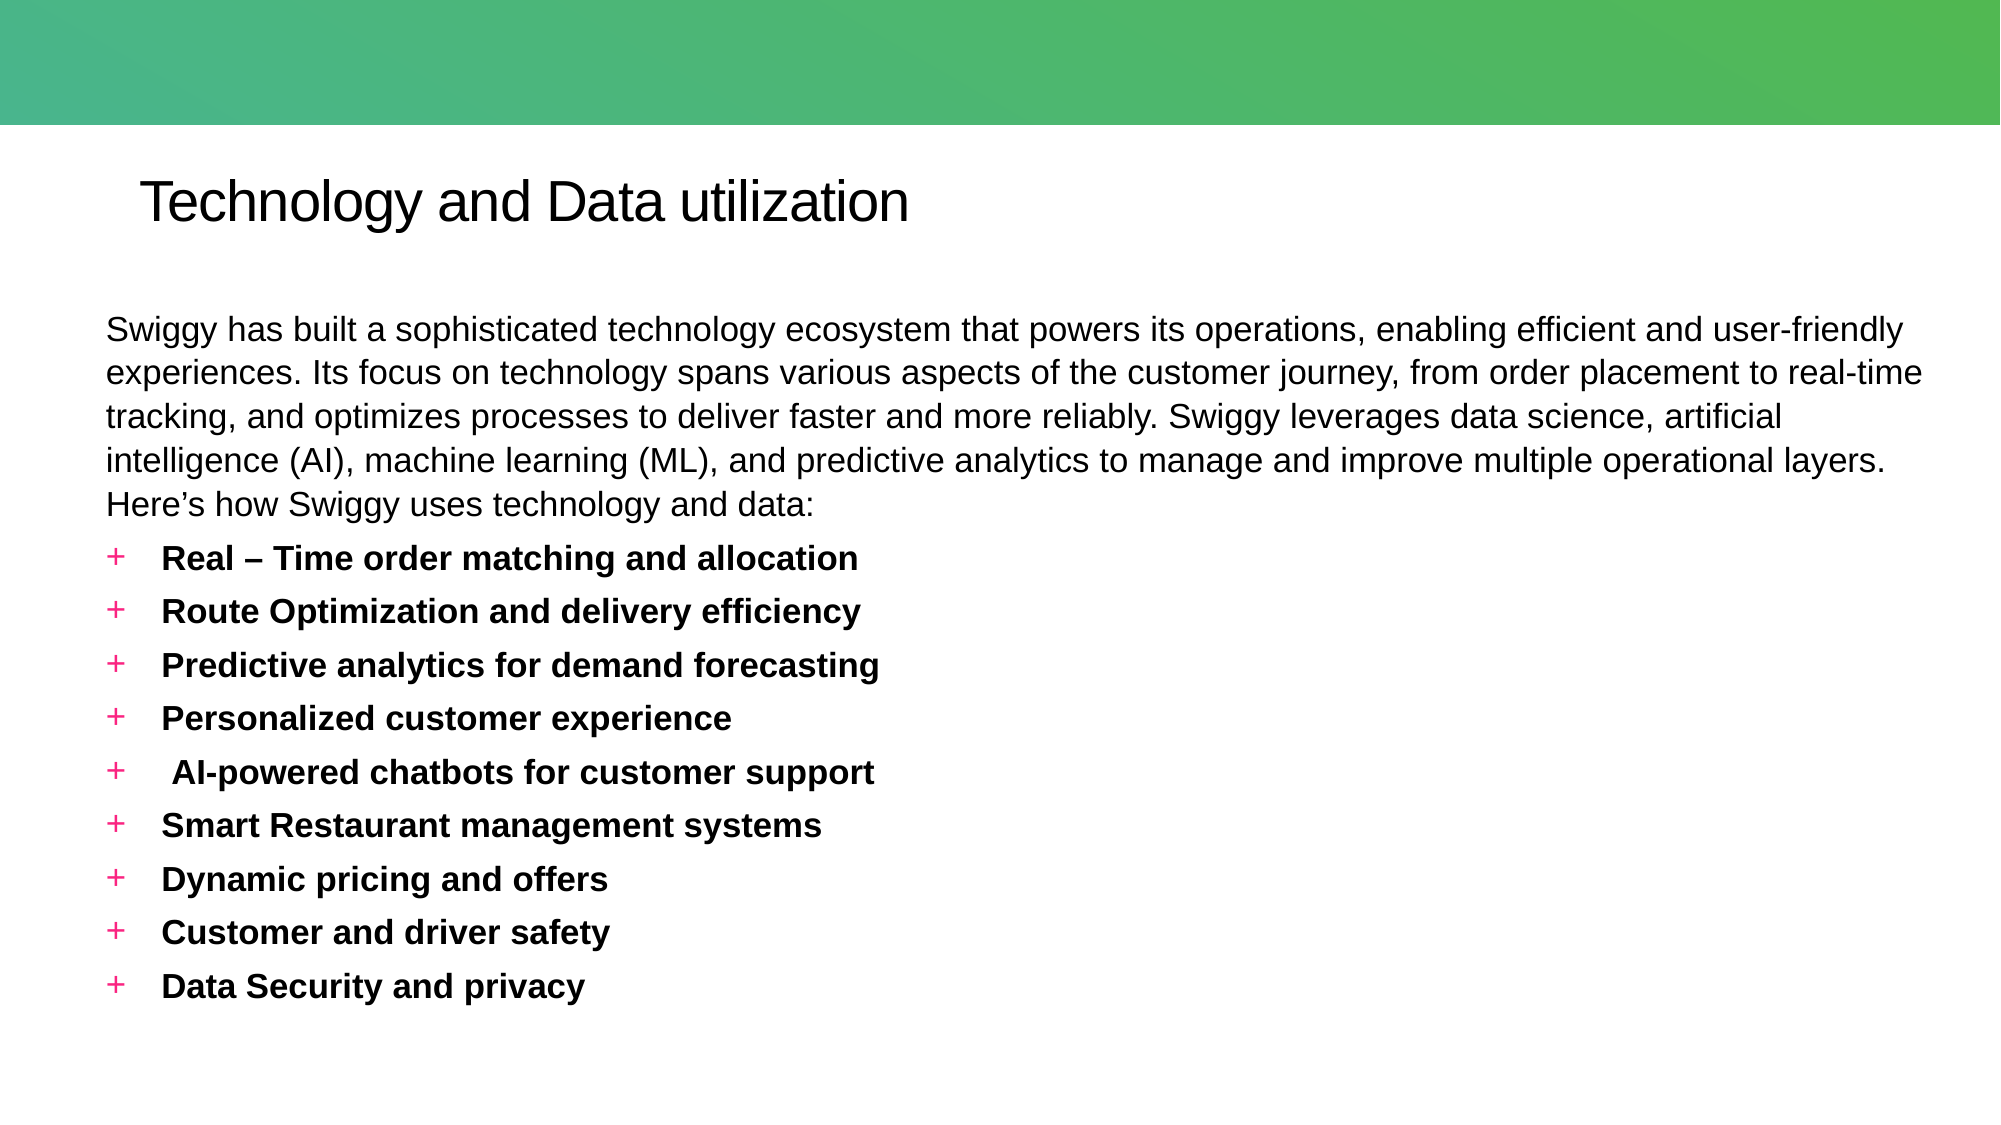

# Technology and Data utilization
Swiggy has built a sophisticated technology ecosystem that powers its operations, enabling efficient and user-friendly experiences. Its focus on technology spans various aspects of the customer journey, from order placement to real-time tracking, and optimizes processes to deliver faster and more reliably. Swiggy leverages data science, artificial intelligence (AI), machine learning (ML), and predictive analytics to manage and improve multiple operational layers. Here’s how Swiggy uses technology and data:
Real – Time order matching and allocation
Route Optimization and delivery efficiency
Predictive analytics for demand forecasting
Personalized customer experience
 AI-powered chatbots for customer support
Smart Restaurant management systems
Dynamic pricing and offers
Customer and driver safety
Data Security and privacy